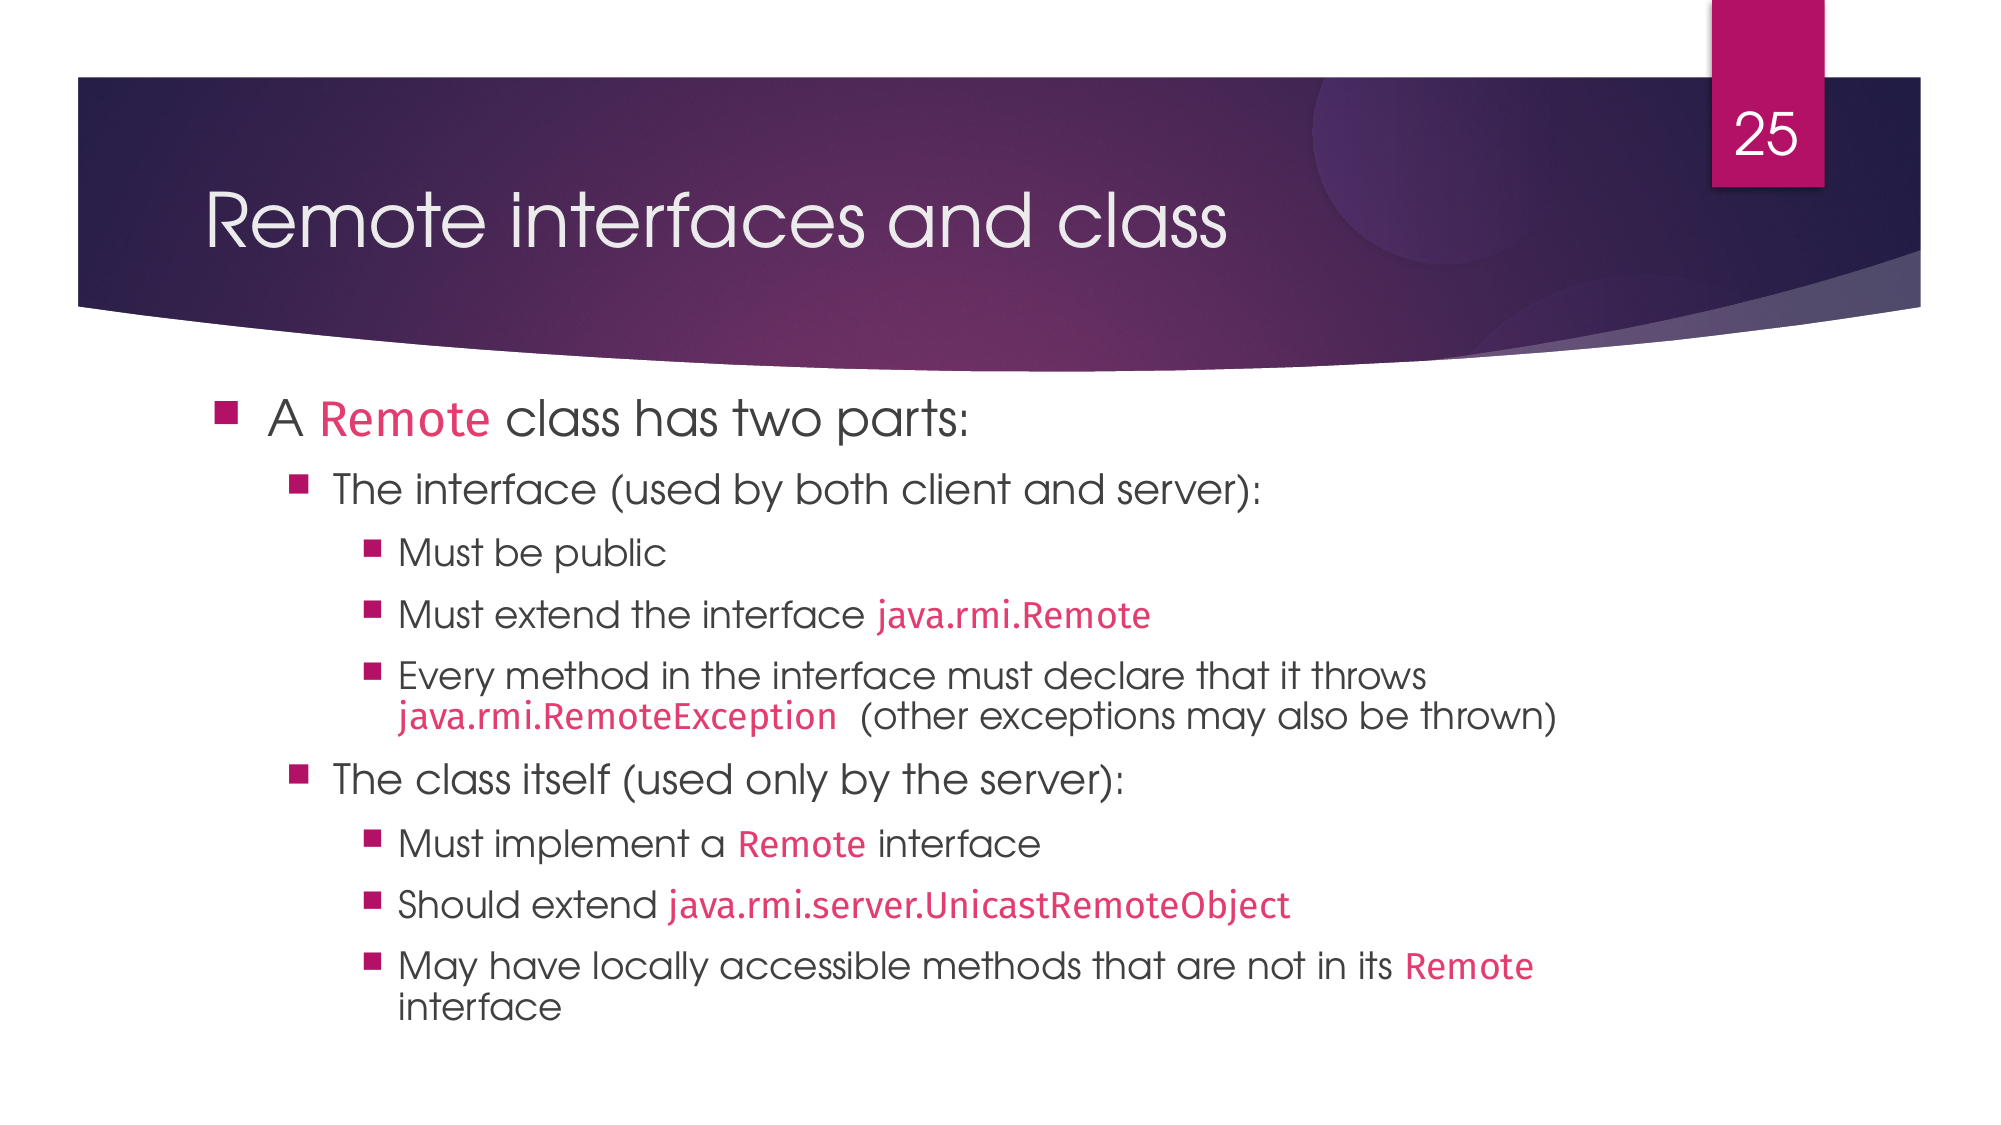

25
Remote interfaces and class
A Remote class has two parts:
The interface (used by both client and server):
Must be public
Must extend the interface java.rmi.Remote
Every method in the interface must declare that it throws java.rmi.RemoteException  (other exceptions may also be thrown)
The class itself (used only by the server):
Must implement a Remote interface
Should extend java.rmi.server.UnicastRemoteObject
May have locally accessible methods that are not in its Remote interface